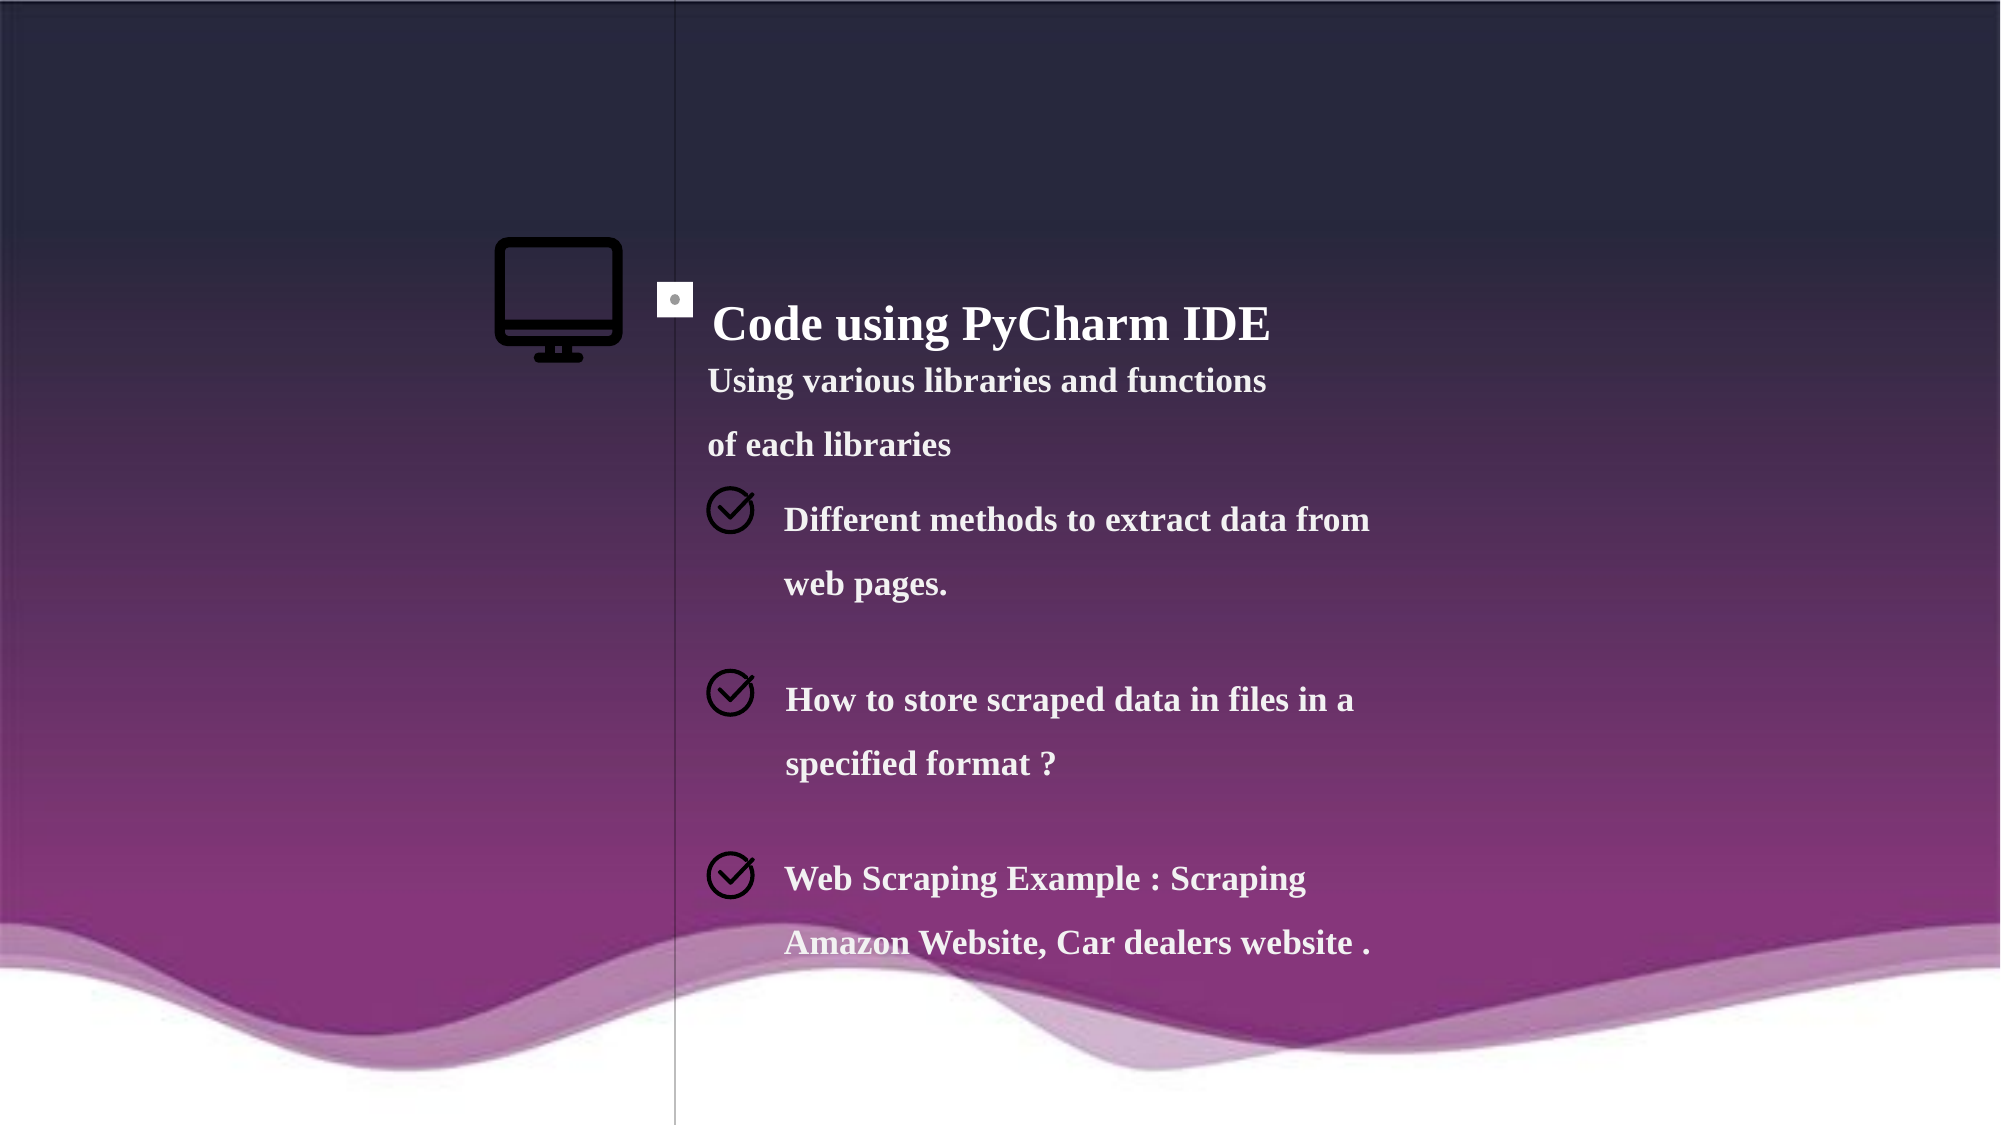

Code using PyCharm IDE

Using various libraries and functions of each libraries
Different methods to extract data from web pages.

How to store scraped data in files in a specified format ?

Web Scraping Example : Scraping Amazon Website, Car dealers website .